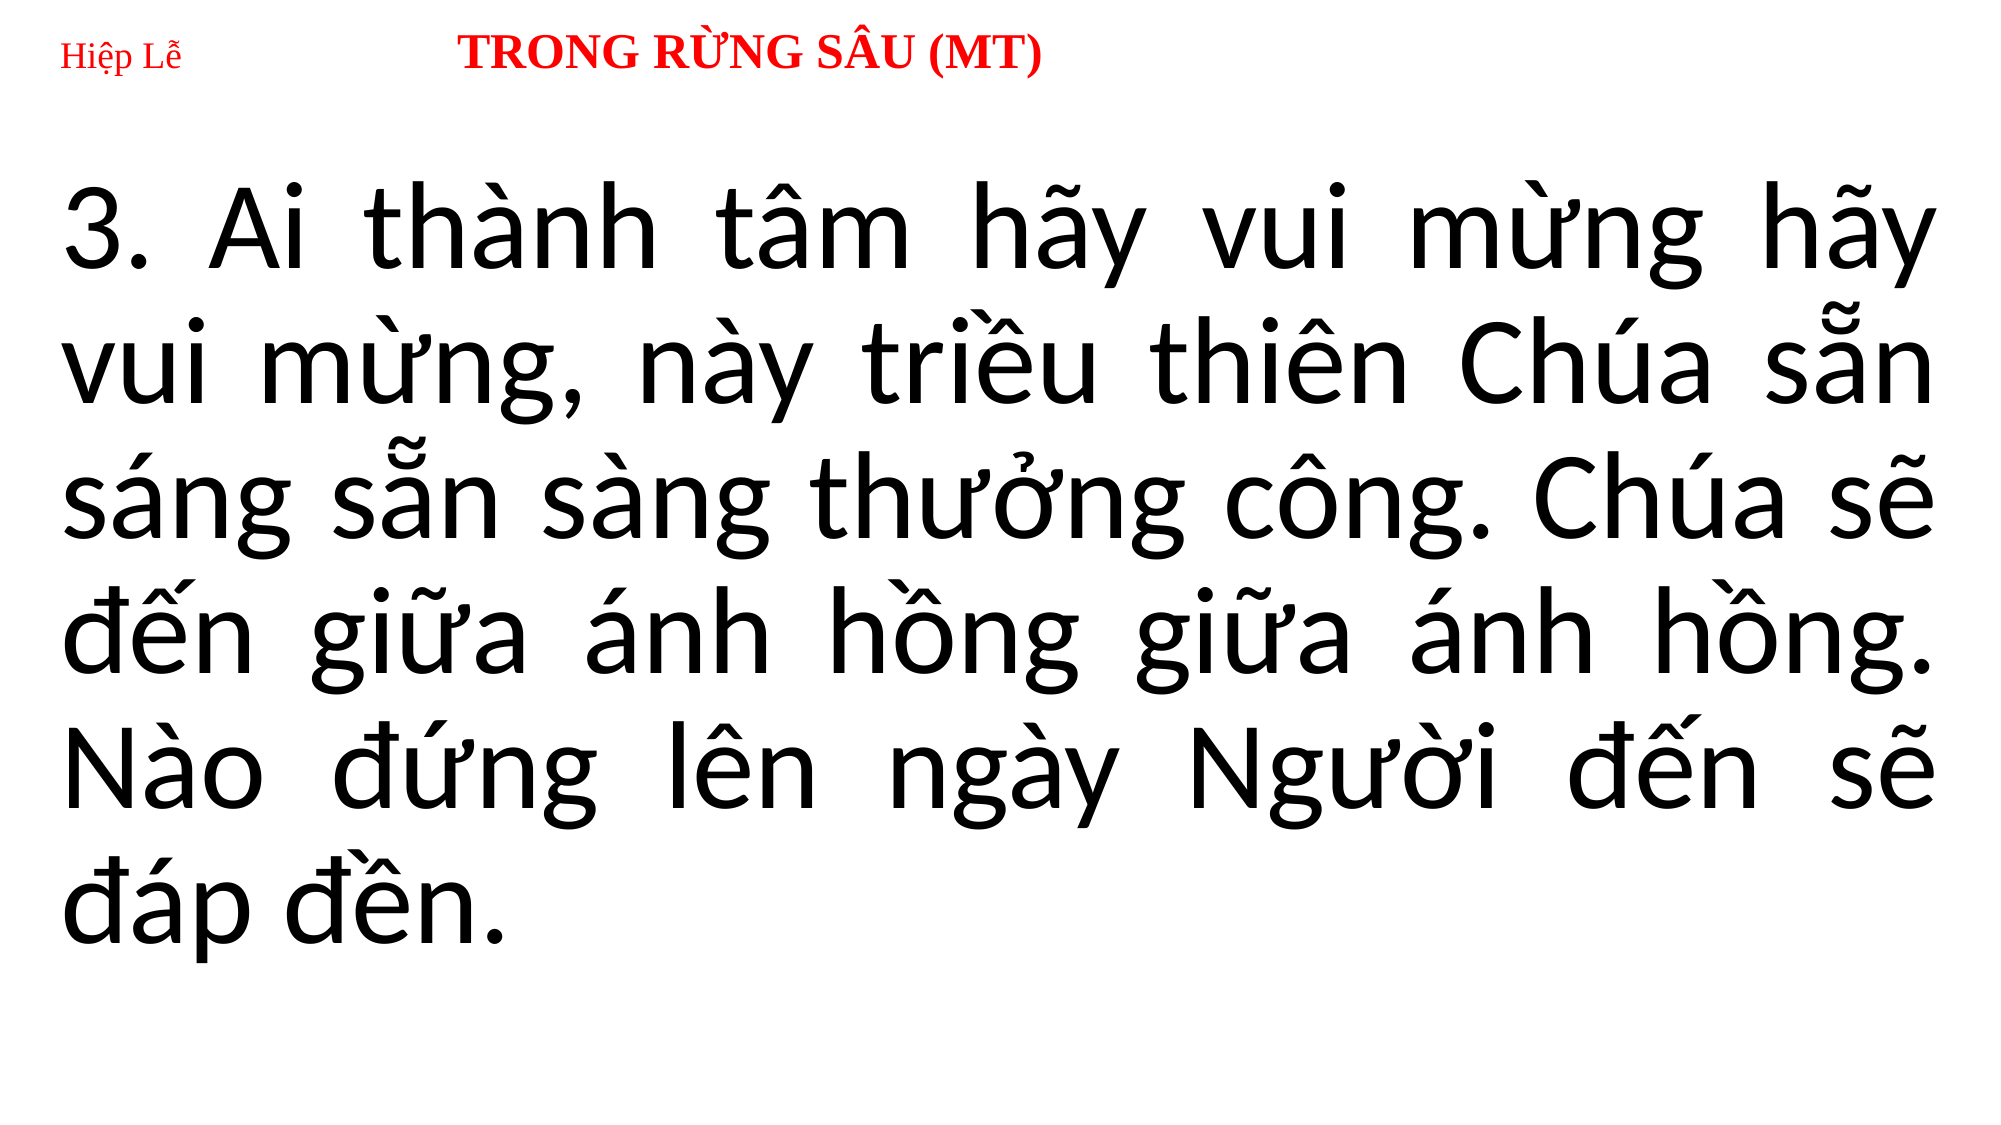

# Hiệp Lễ                             TRONG RỪNG SÂU (MT)
3. Ai thành tâm hãy vui mừng hãy vui mừng, này triều thiên Chúa sẵn sáng sẵn sàng thưởng công. Chúa sẽ đến giữa ánh hồng giữa ánh hồng. Nào đứng lên ngày Người đến sẽ đáp đền.